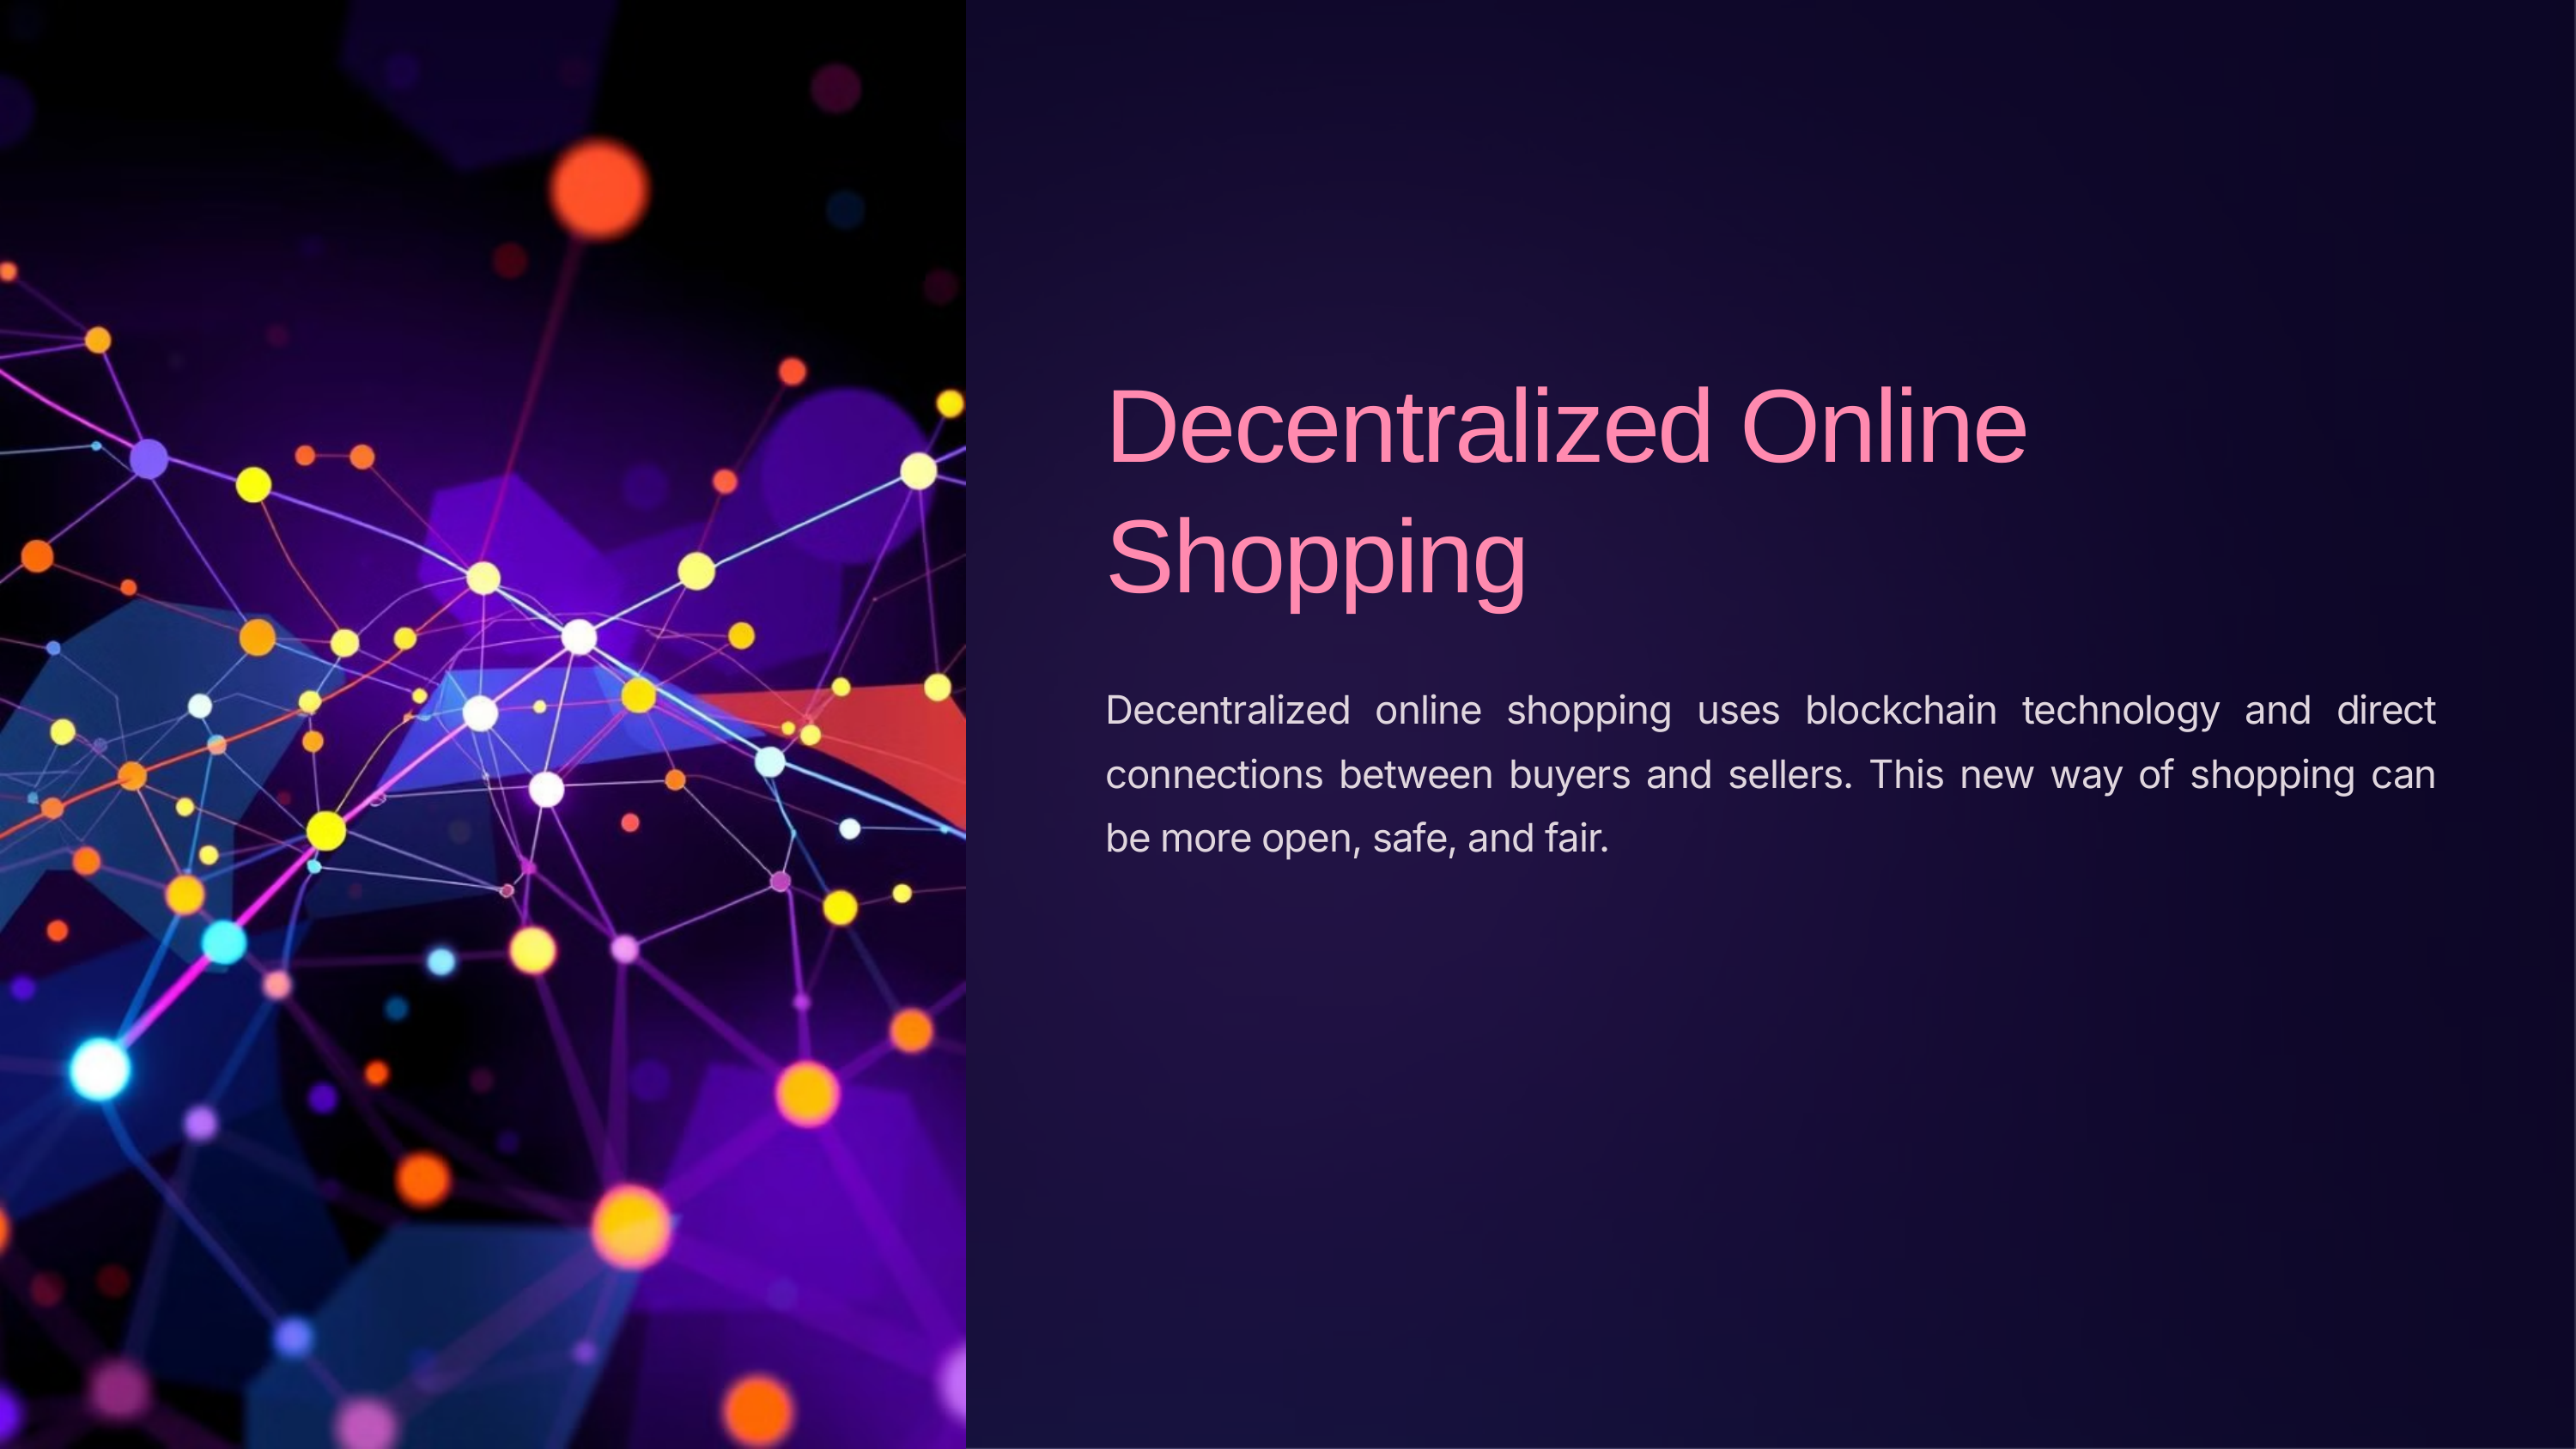

Decentralized Online Shopping
Decentralized online shopping uses blockchain technology and direct connections between buyers and sellers. This new way of shopping can be more open, safe, and fair.